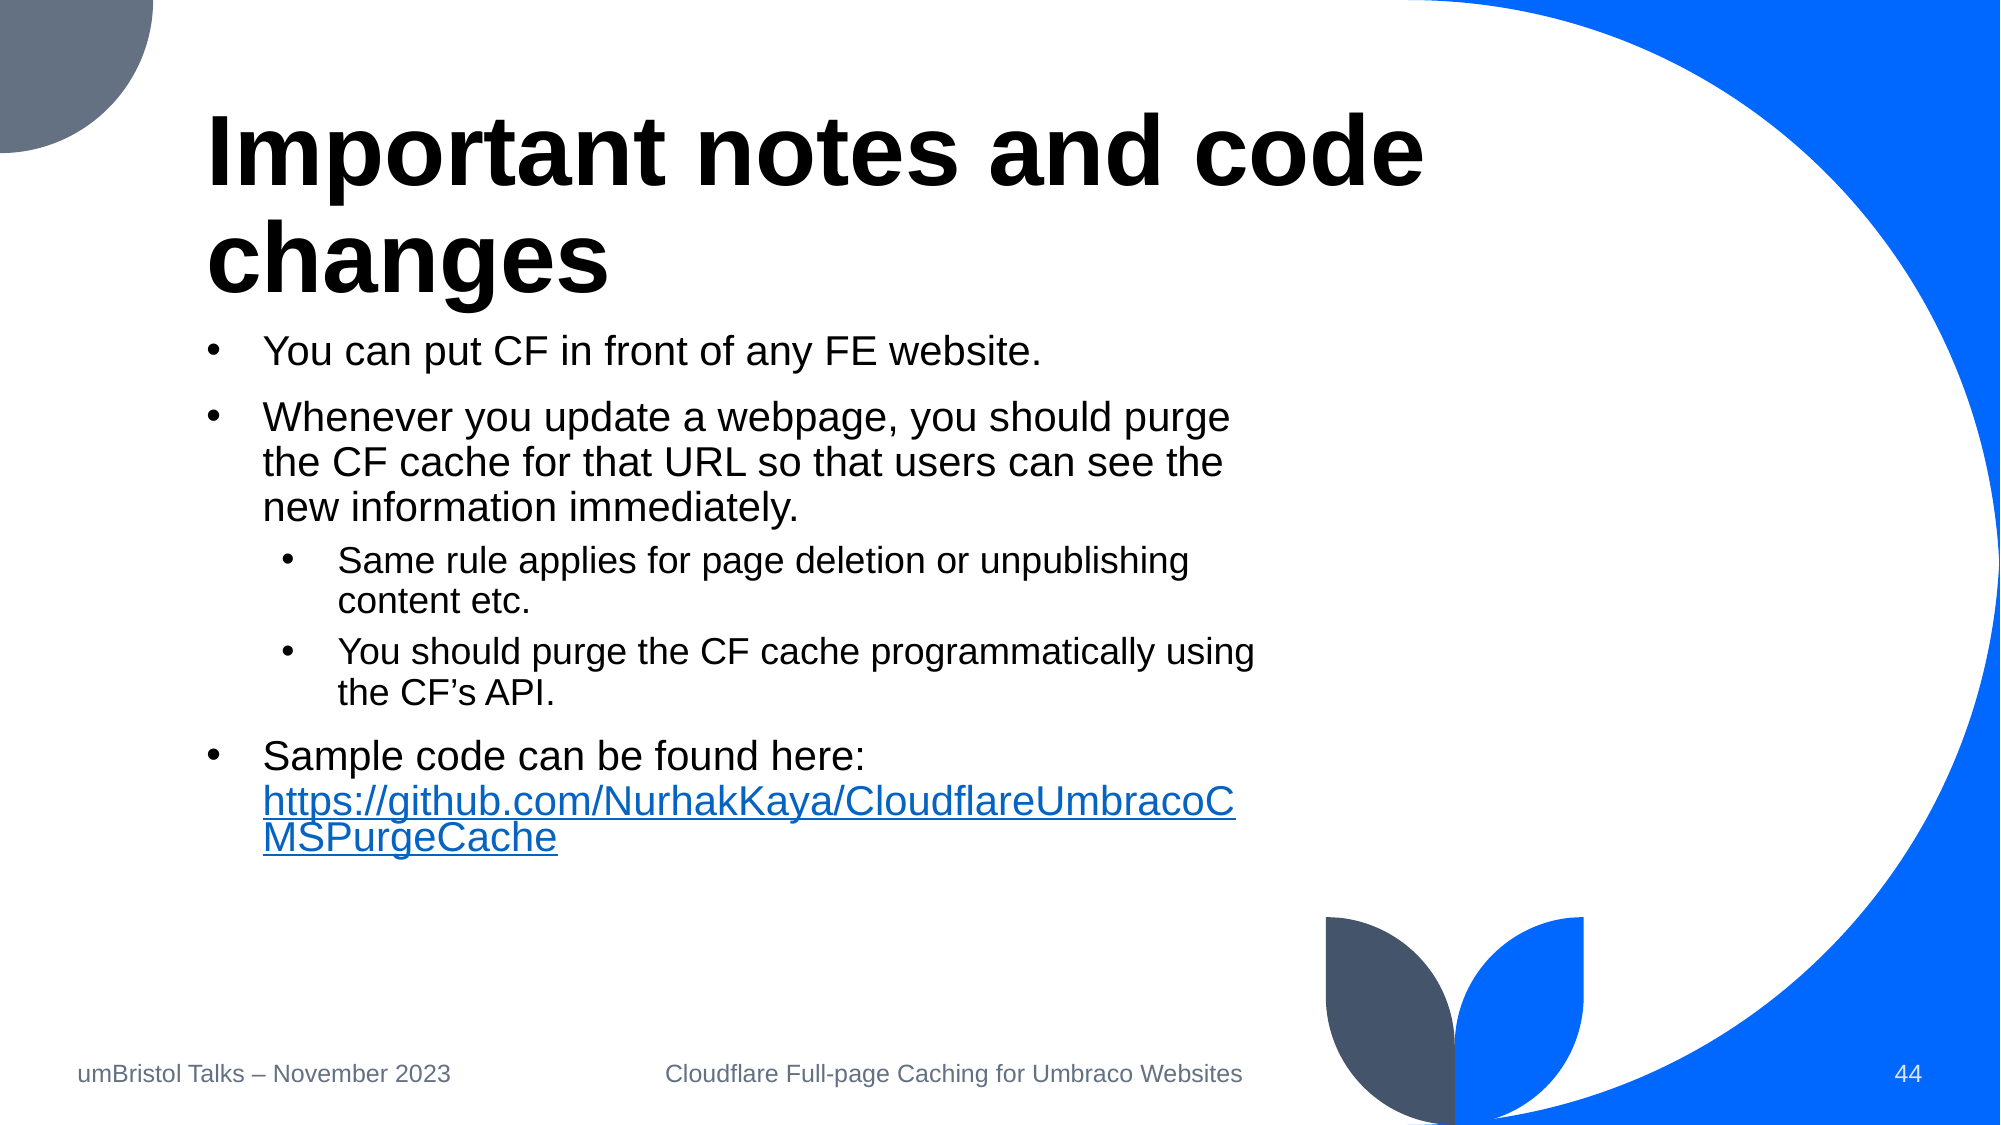

# Important notes and code changes
You can put CF in front of any FE website.
Whenever you update a webpage, you should purge the CF cache for that URL so that users can see the new information immediately.
Same rule applies for page deletion or unpublishing content etc.
You should purge the CF cache programmatically using the CF’s API.
Sample code can be found here: https://github.com/NurhakKaya/CloudflareUmbracoCMSPurgeCache
umBristol Talks – November 2023
Cloudflare Full-page Caching for Umbraco Websites
44